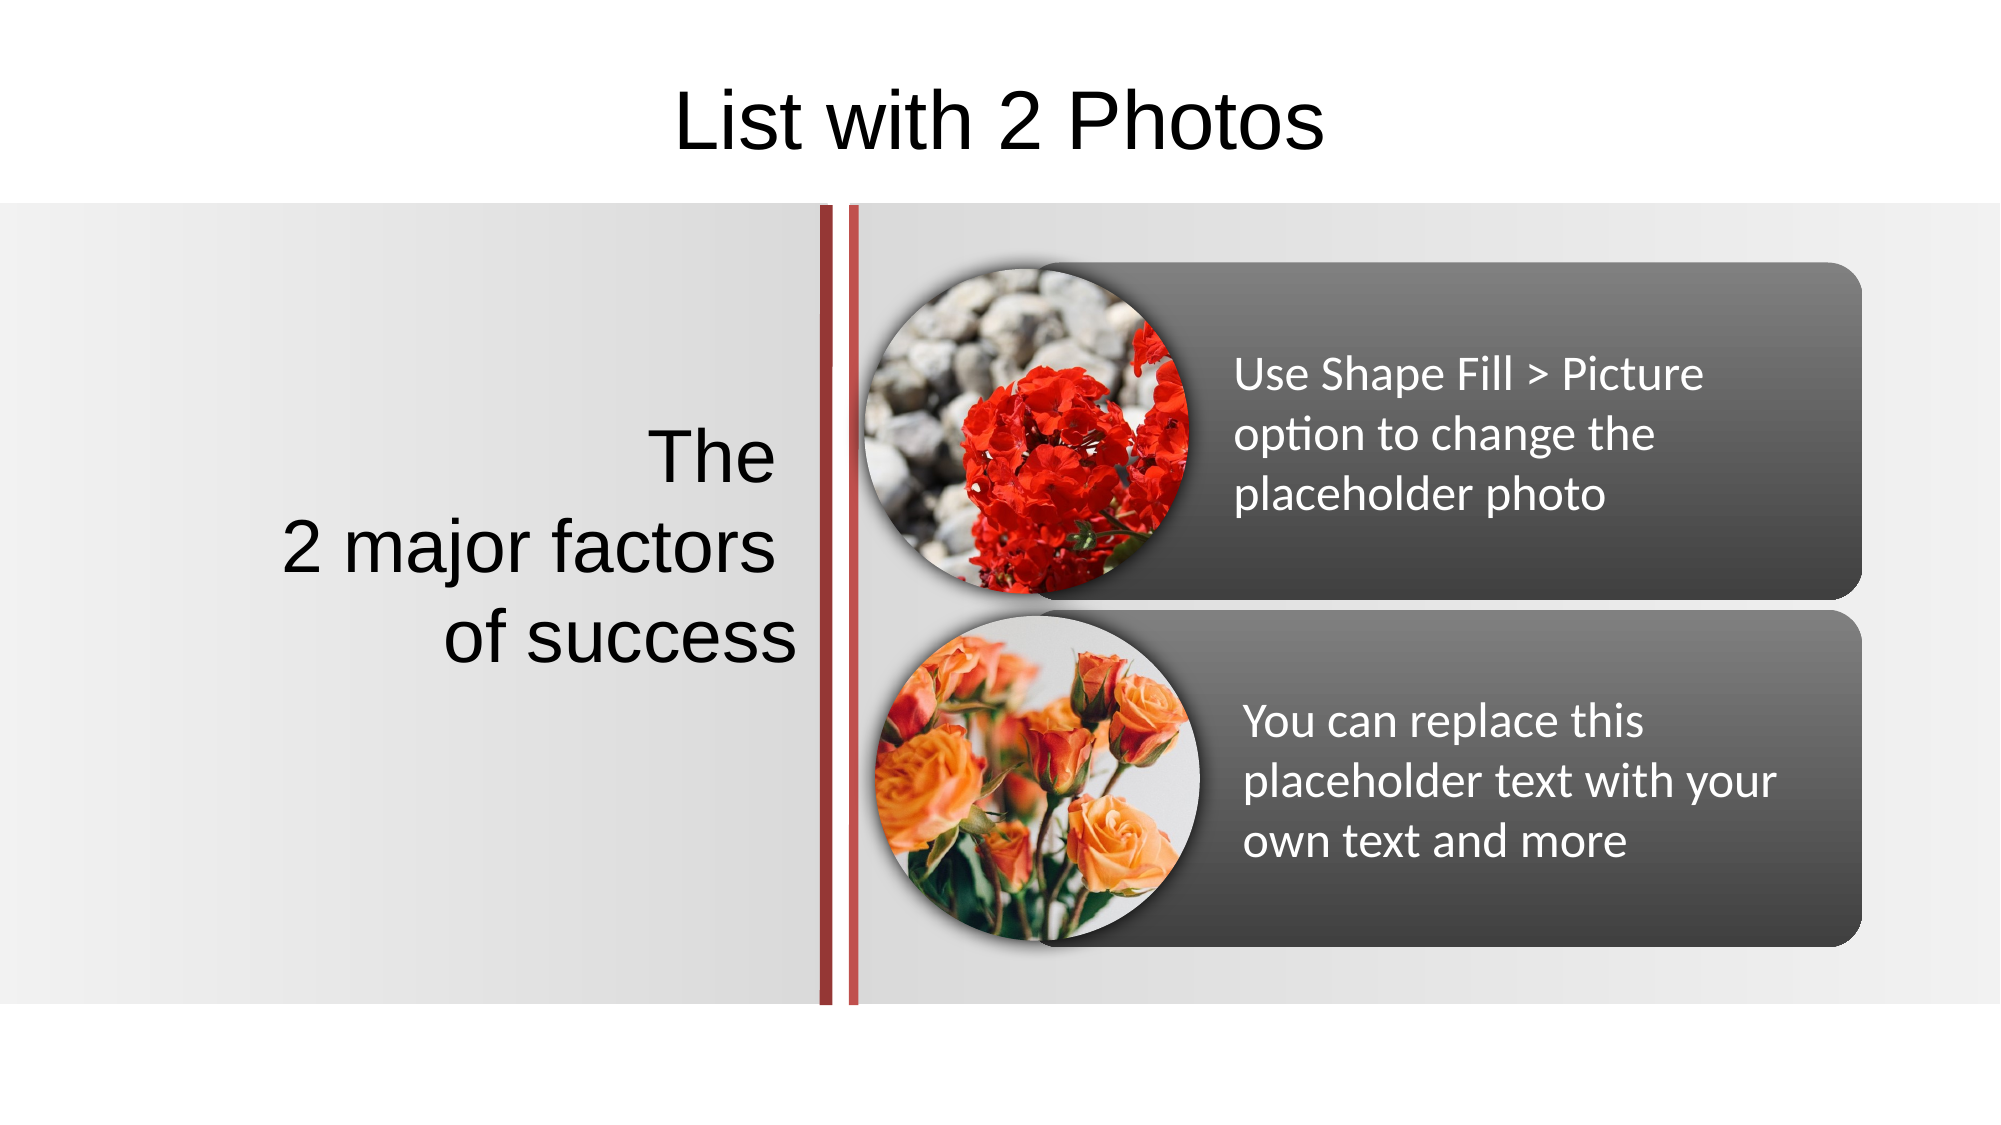

# List with 2 Photos

Use Shape Fill > Picture option to change the placeholder photo
The
2 major factors
of success

You can replace this placeholder text with your own text and more